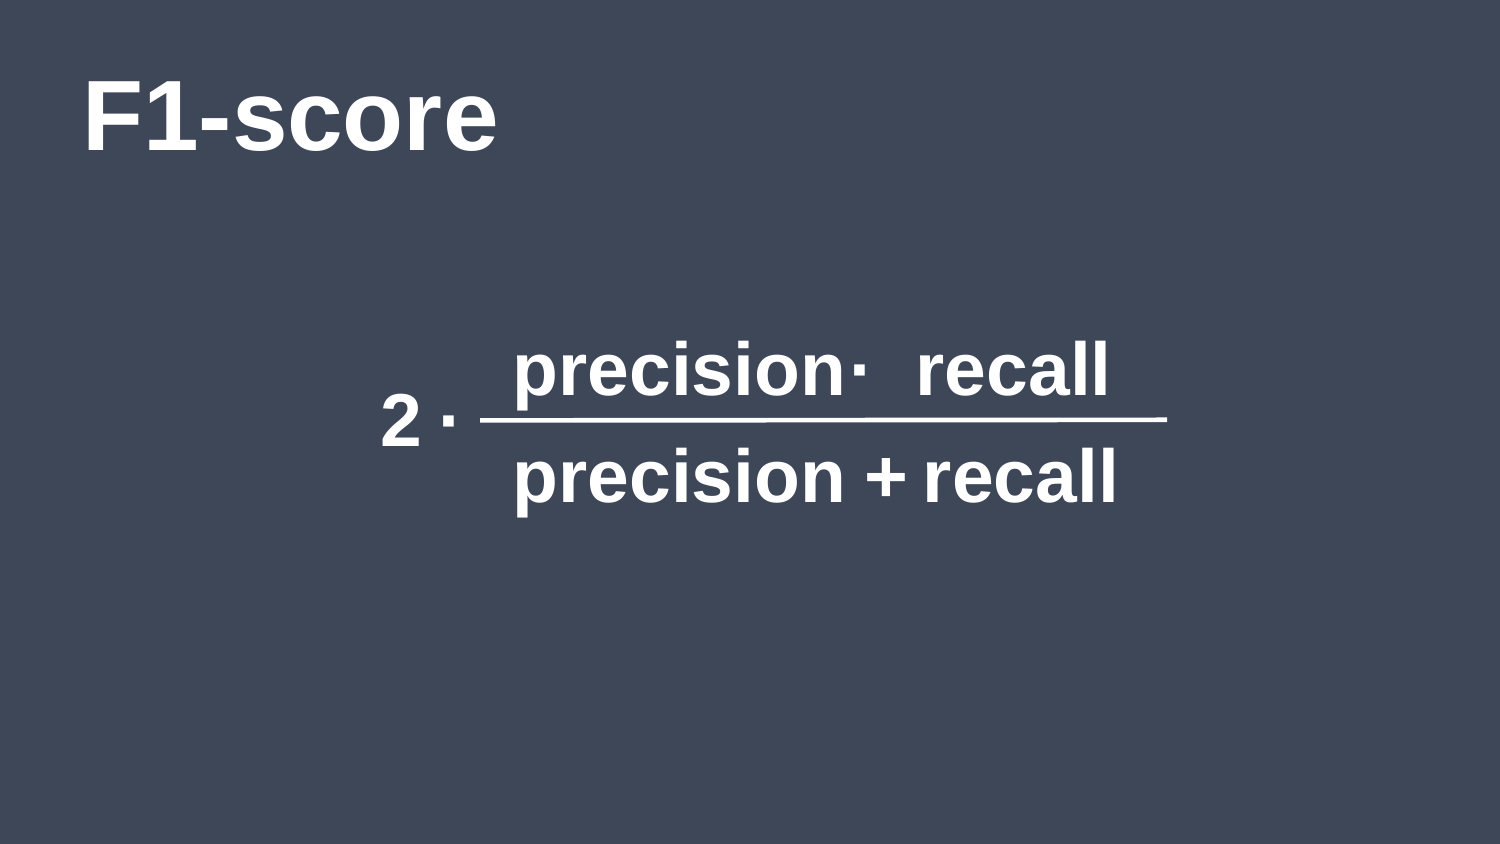

F1-score

precision
 ∙
recall
 2  ∙
+
precision
recall